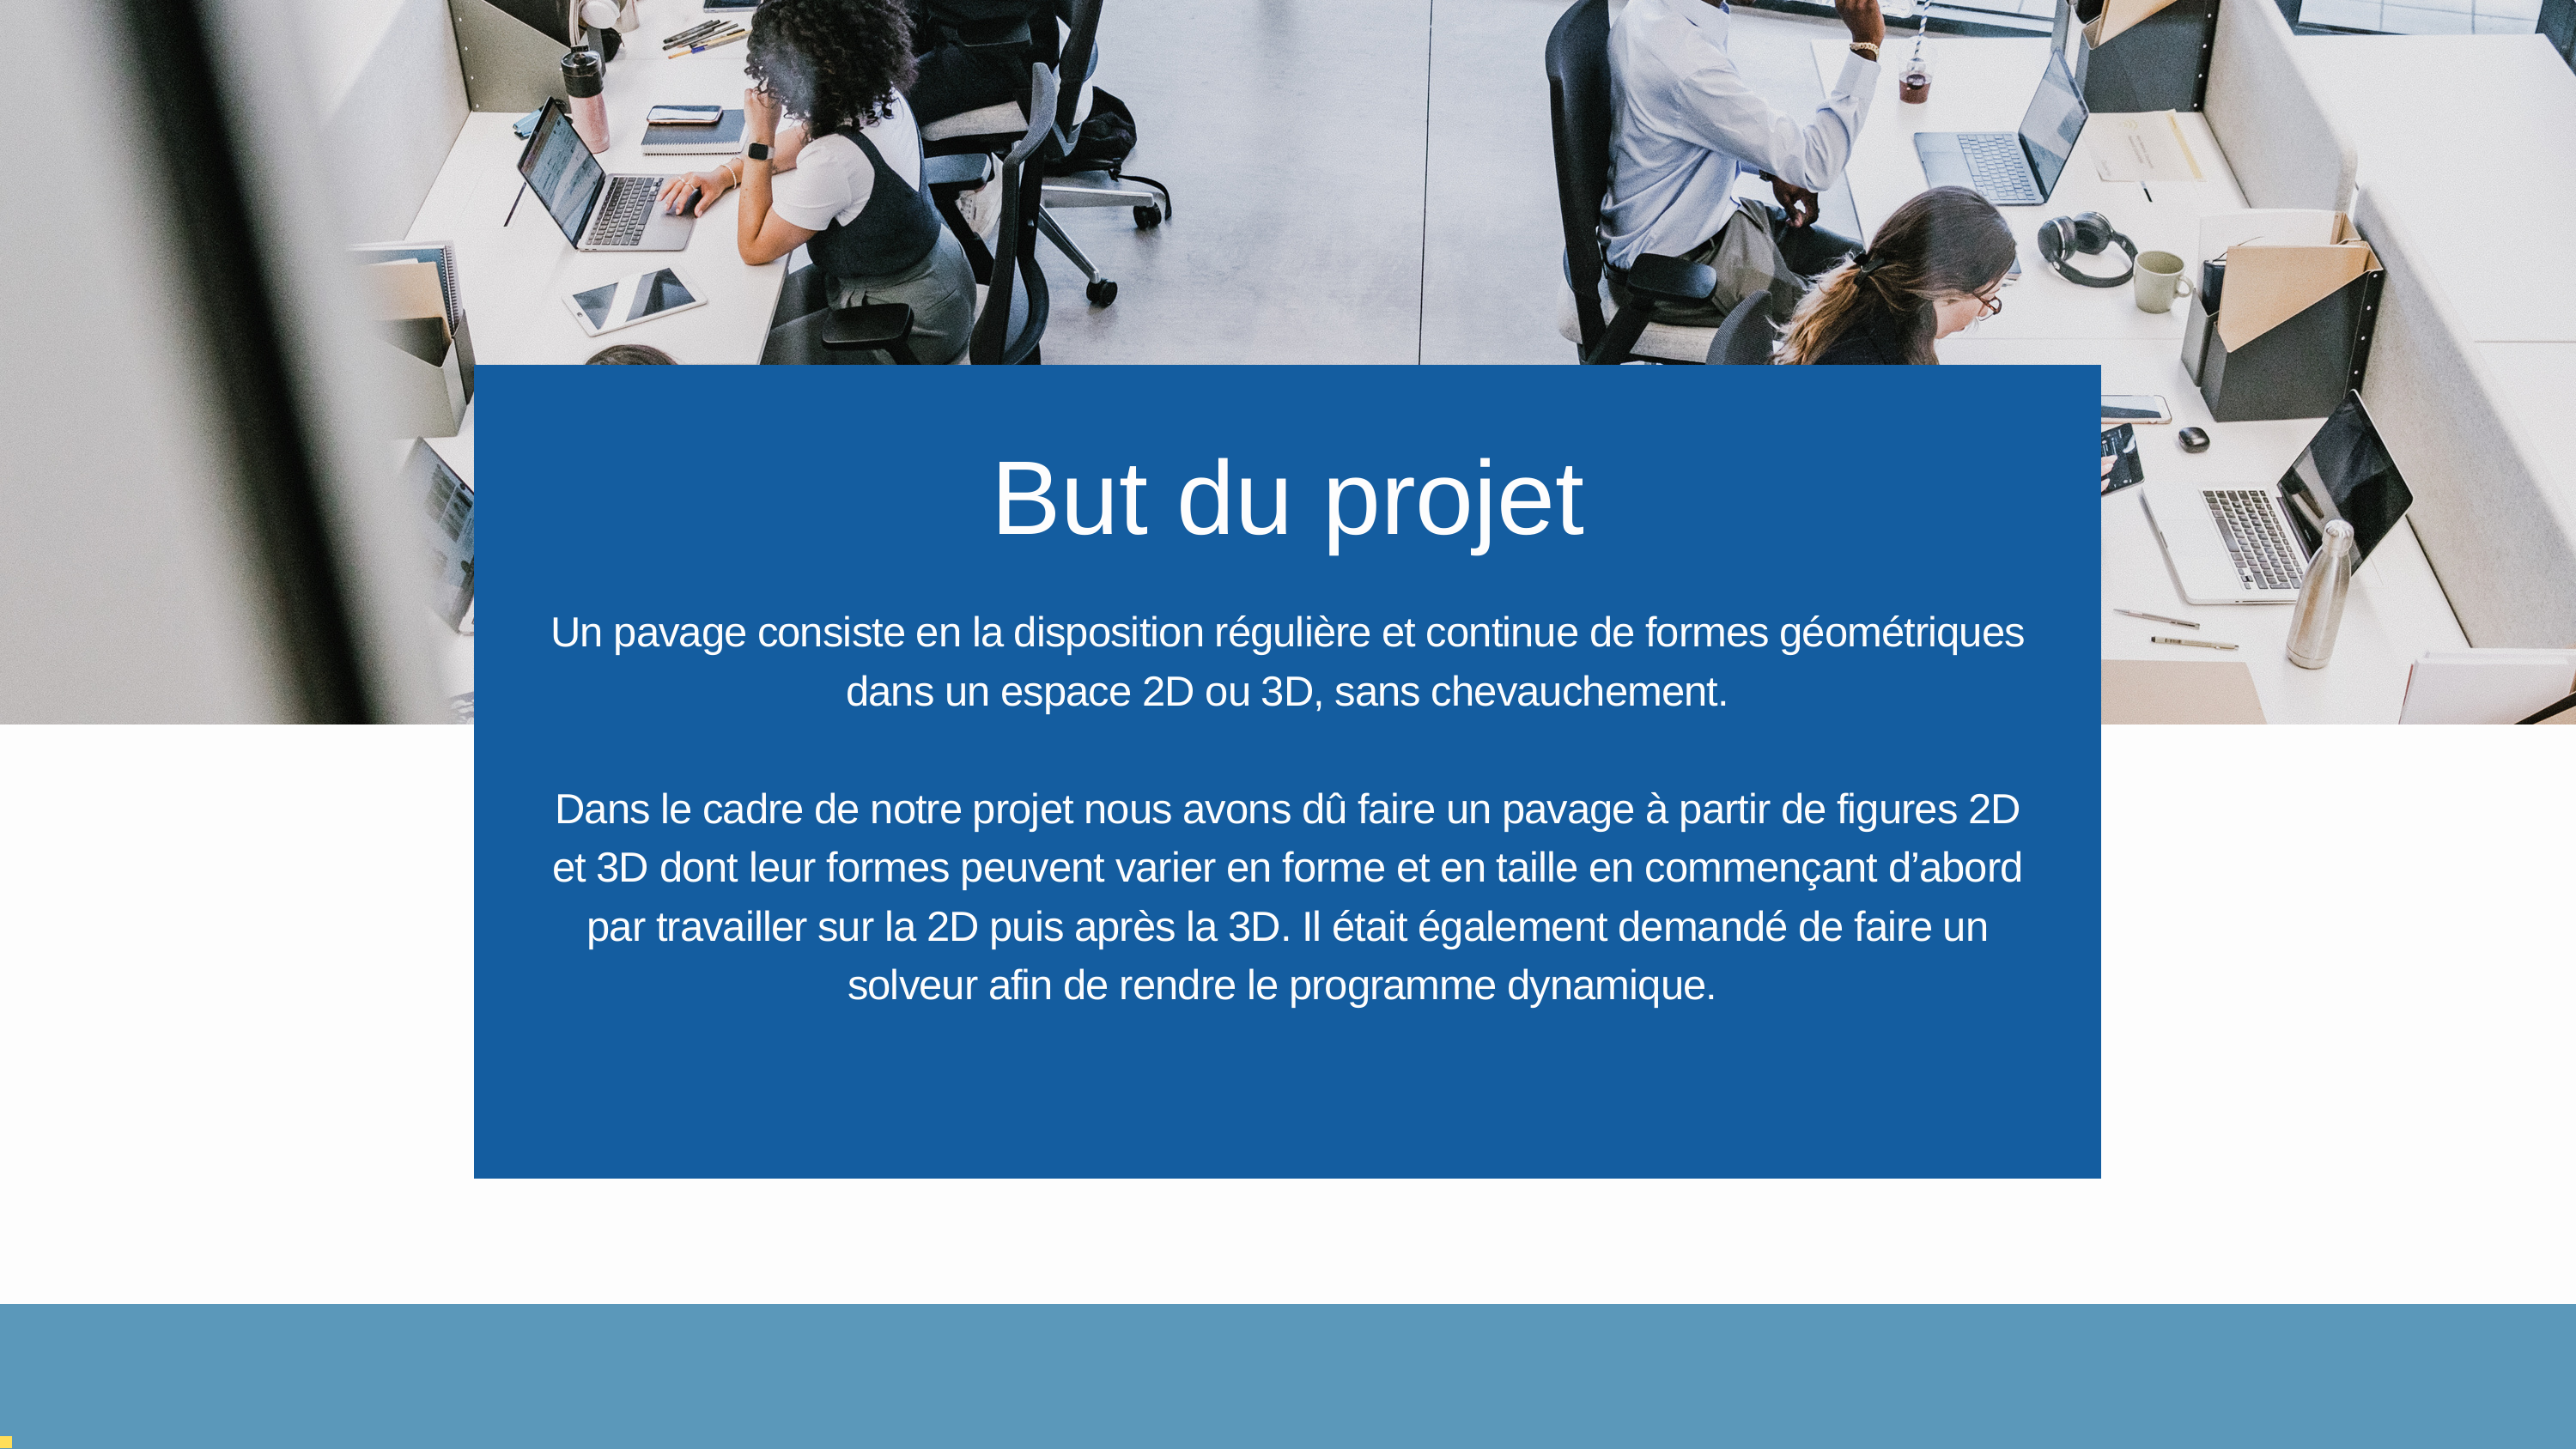

But du projet
Un pavage consiste en la disposition régulière et continue de formes géométriques dans un espace 2D ou 3D, sans chevauchement.

Dans le cadre de notre projet nous avons dû faire un pavage à partir de figures 2D et 3D dont leur formes peuvent varier en forme et en taille en commençant d’abord par travailler sur la 2D puis après la 3D. Il était également demandé de faire un solveur afin de rendre le programme dynamique.